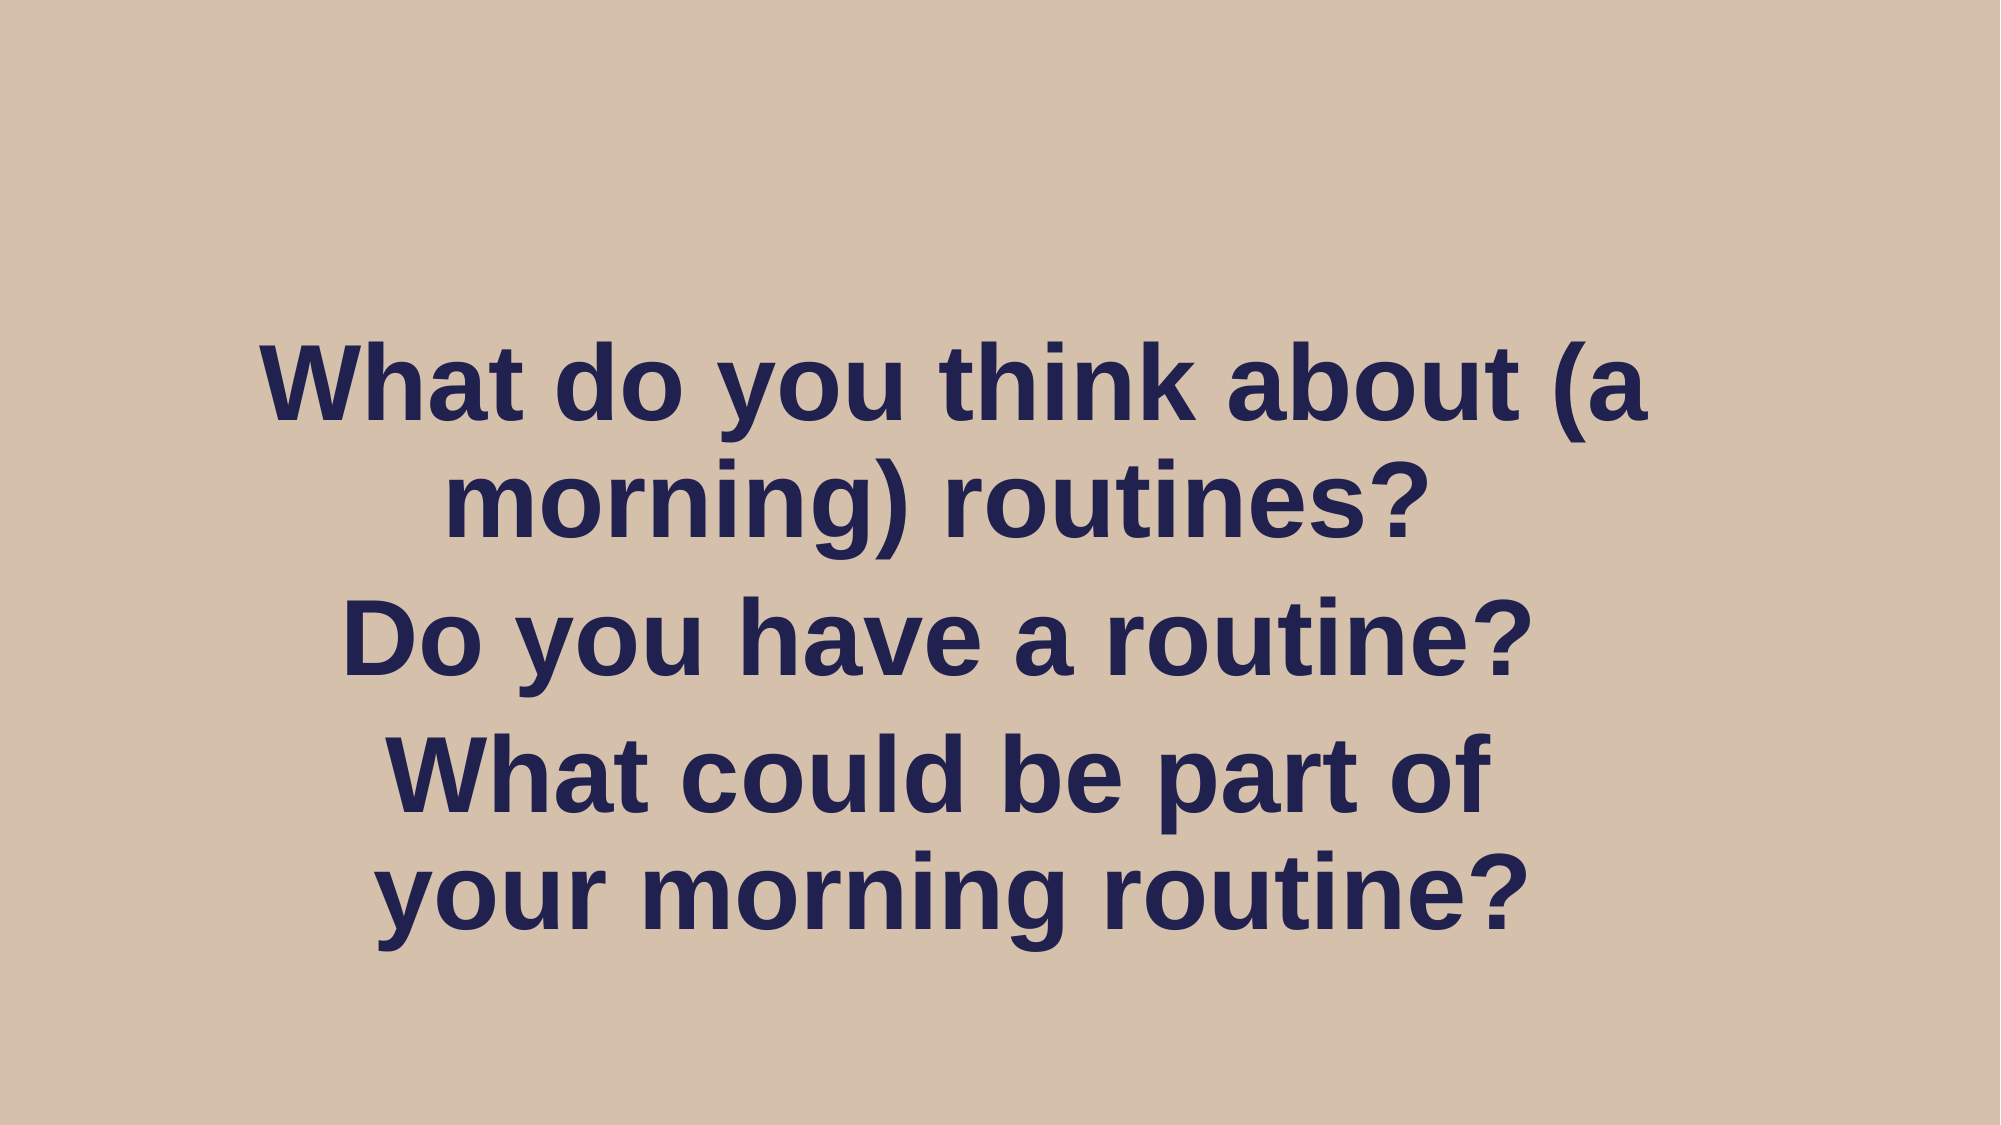

What do you think about (a morning) routines?
Do you have a routine?
What could be part of
your morning routine?